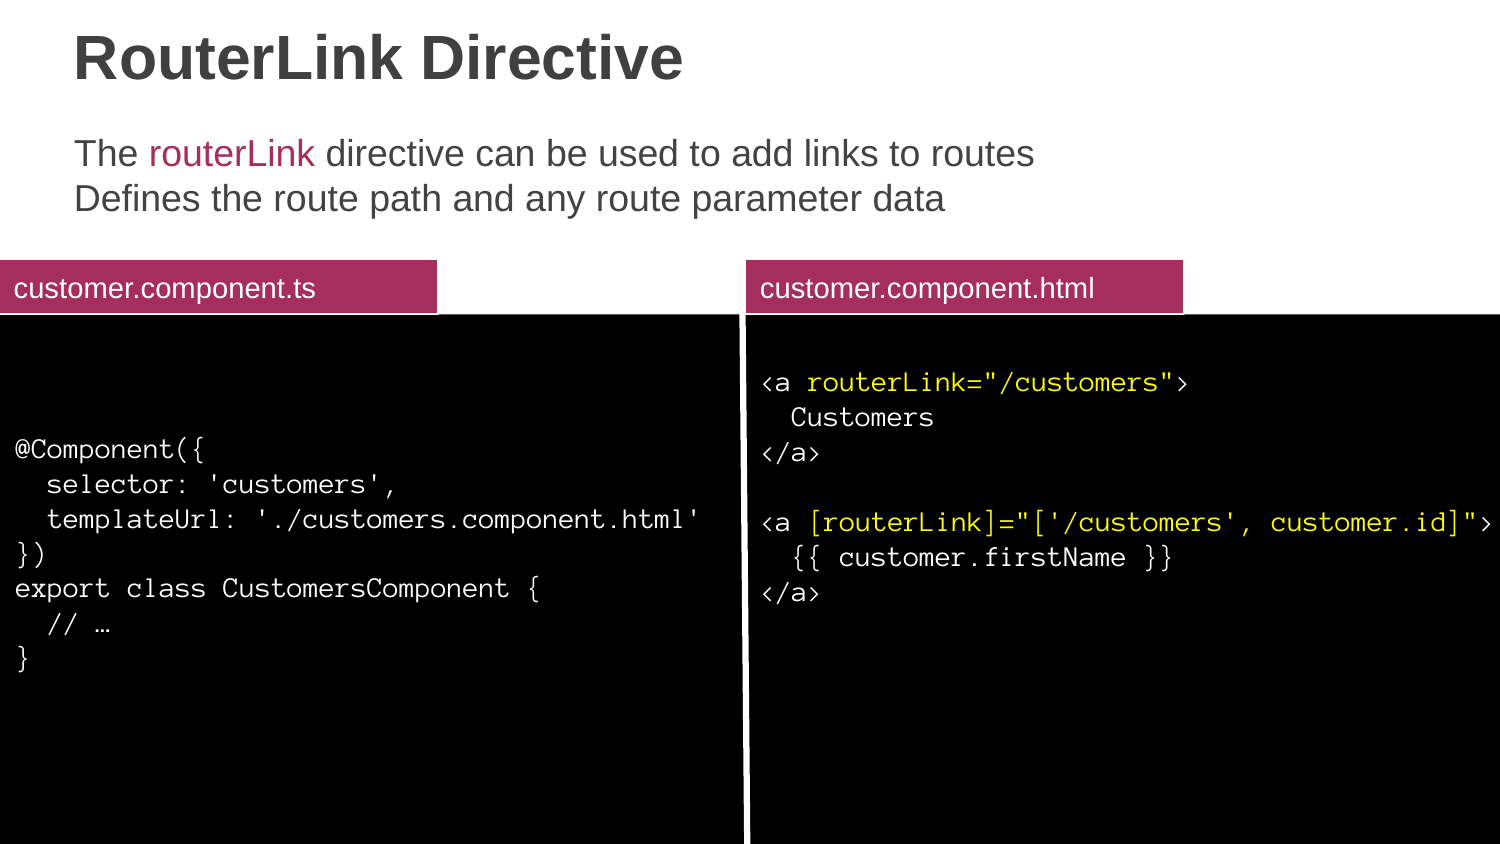

# RouterLink Directive
The routerLink directive can be used to add links to routes
Defines the route path and any route parameter data
customer.component.ts
customer.component.html
@Component({
  selector: 'customers',
  templateUrl: './customers.component.html'
})
export class CustomersComponent {
  // …
}

<a routerLink="/customers">
  Customers
</a>

<a [routerLink]="['/customers', customer.id]">
  {{ customer.firstName }}
</a>